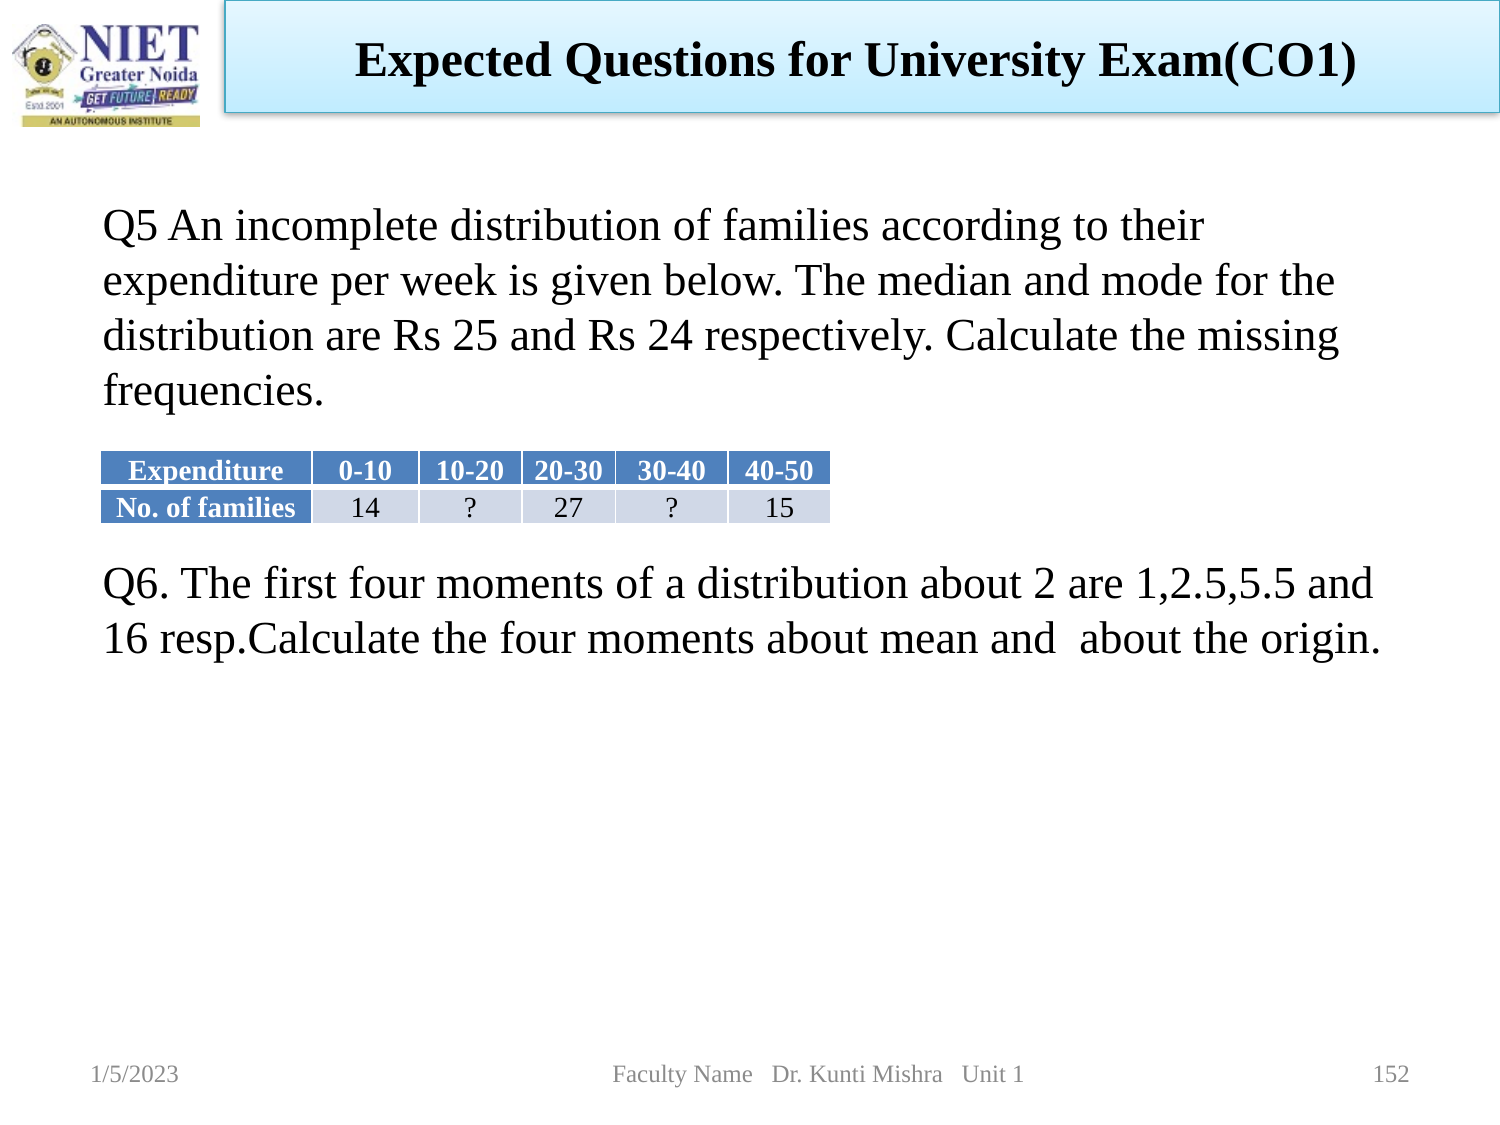

Expected Questions for University Exam(CO1)
Q5 An incomplete distribution of families according to their expenditure per week is given below. The median and mode for the distribution are Rs 25 and Rs 24 respectively. Calculate the missing frequencies.

Q6. The first four moments of a distribution about 2 are 1,2.5,5.5 and 16 resp.Calculate the four moments about mean and  about the origin.

| Expenditure | 0-10 | 10-20 | 20-30 | 30-40 | 40-50 |
| --- | --- | --- | --- | --- | --- |
| No. of families | 14 | ? | 27 | ? | 15 |
1/5/2023
Faculty Name   Dr. Kunti Mishra   Unit 1
152